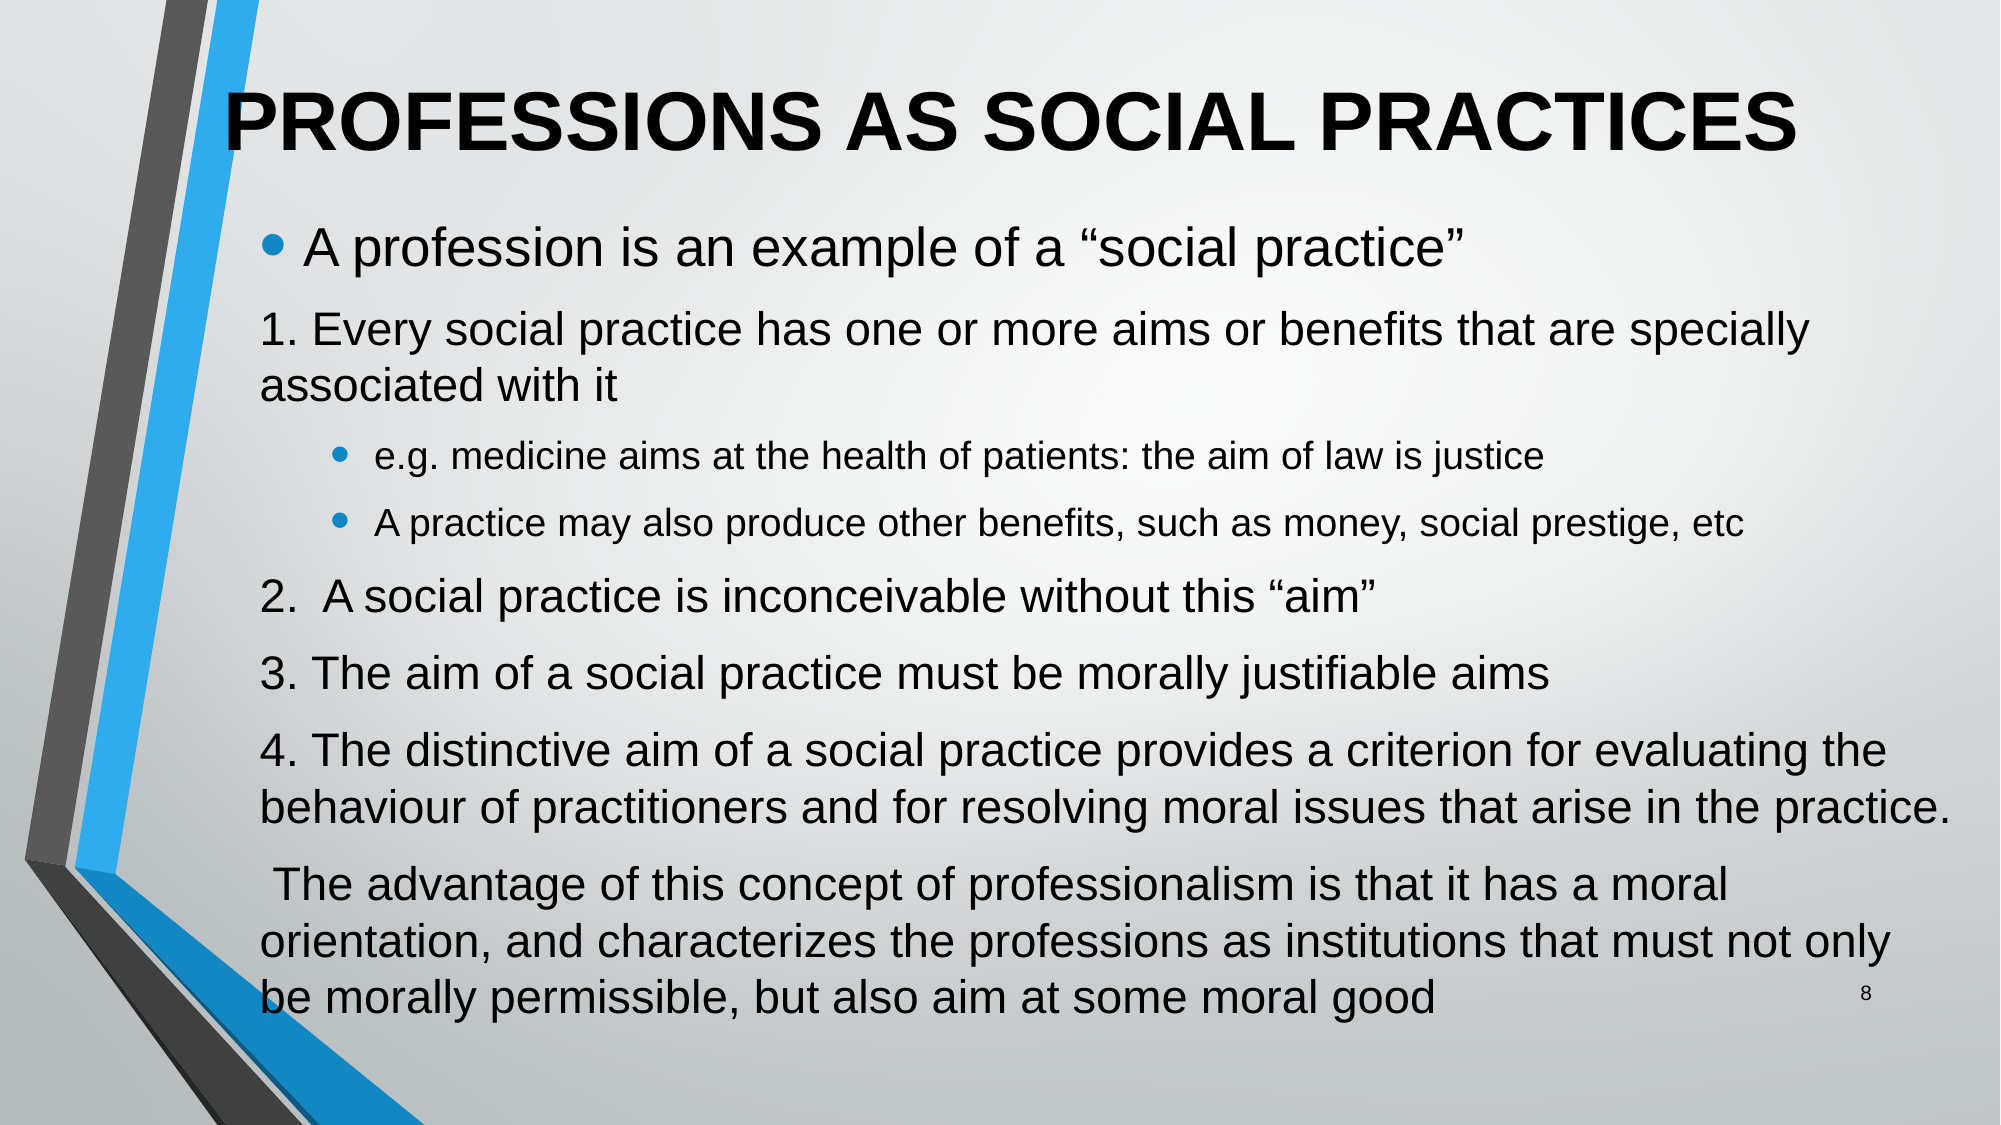

# PROFESSIONS AS SOCIAL PRACTICES
A profession is an example of a “social practice”
1. Every social practice has one or more aims or benefits that are specially associated with it
e.g. medicine aims at the health of patients: the aim of law is justice
A practice may also produce other benefits, such as money, social prestige, etc
2.  A social practice is inconceivable without this “aim”
3. The aim of a social practice must be morally justifiable aims
4. The distinctive aim of a social practice provides a criterion for evaluating the behaviour of practitioners and for resolving moral issues that arise in the practice.
 The advantage of this concept of professionalism is that it has a moral orientation, and characterizes the professions as institutions that must not only be morally permissible, but also aim at some moral good
8